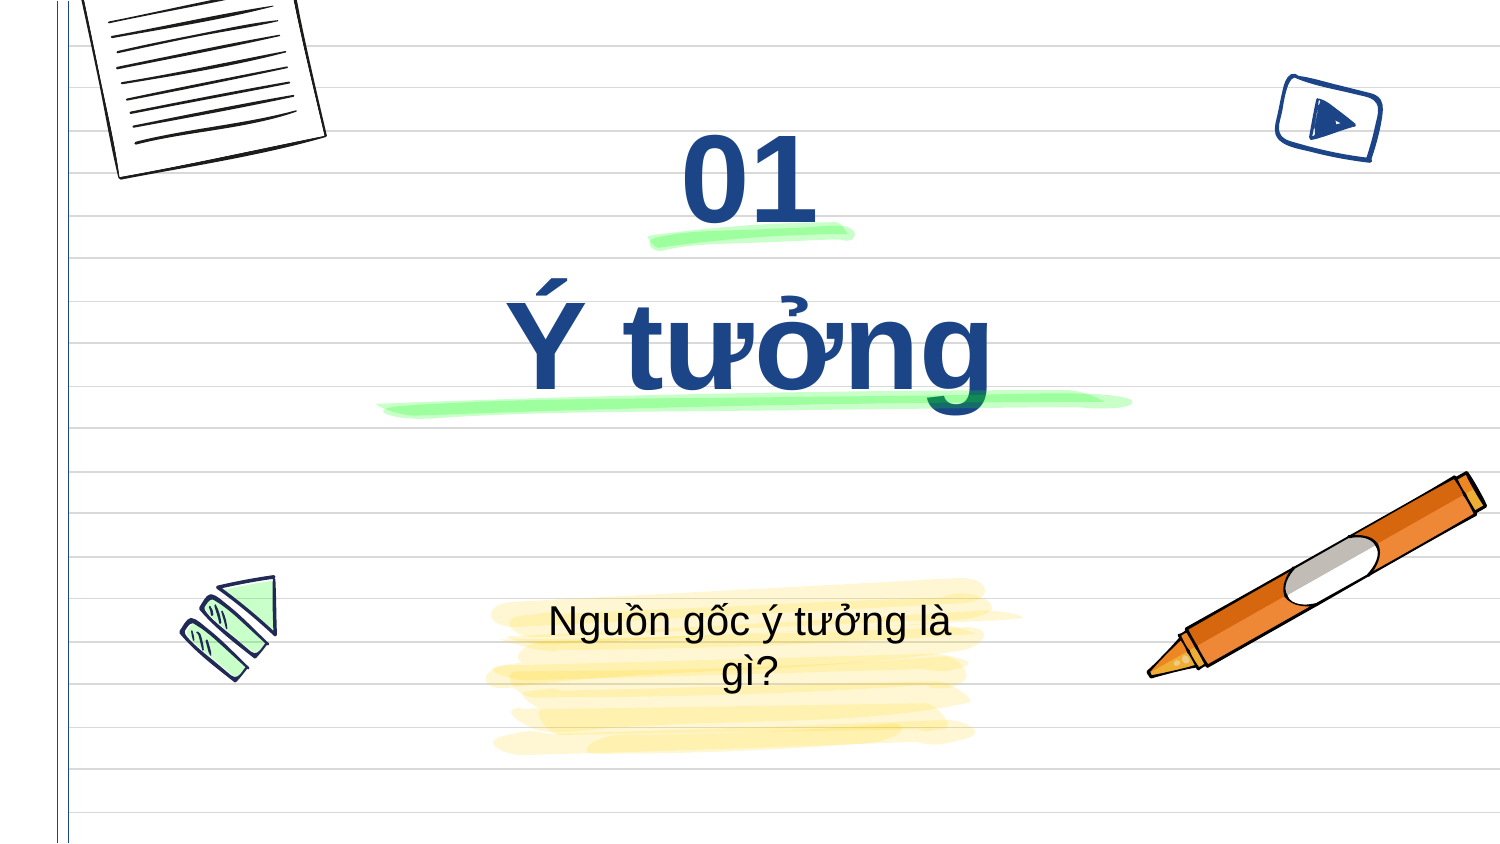

01

# Ý tưởng

Nguồn gốc ý tưởng là gì?